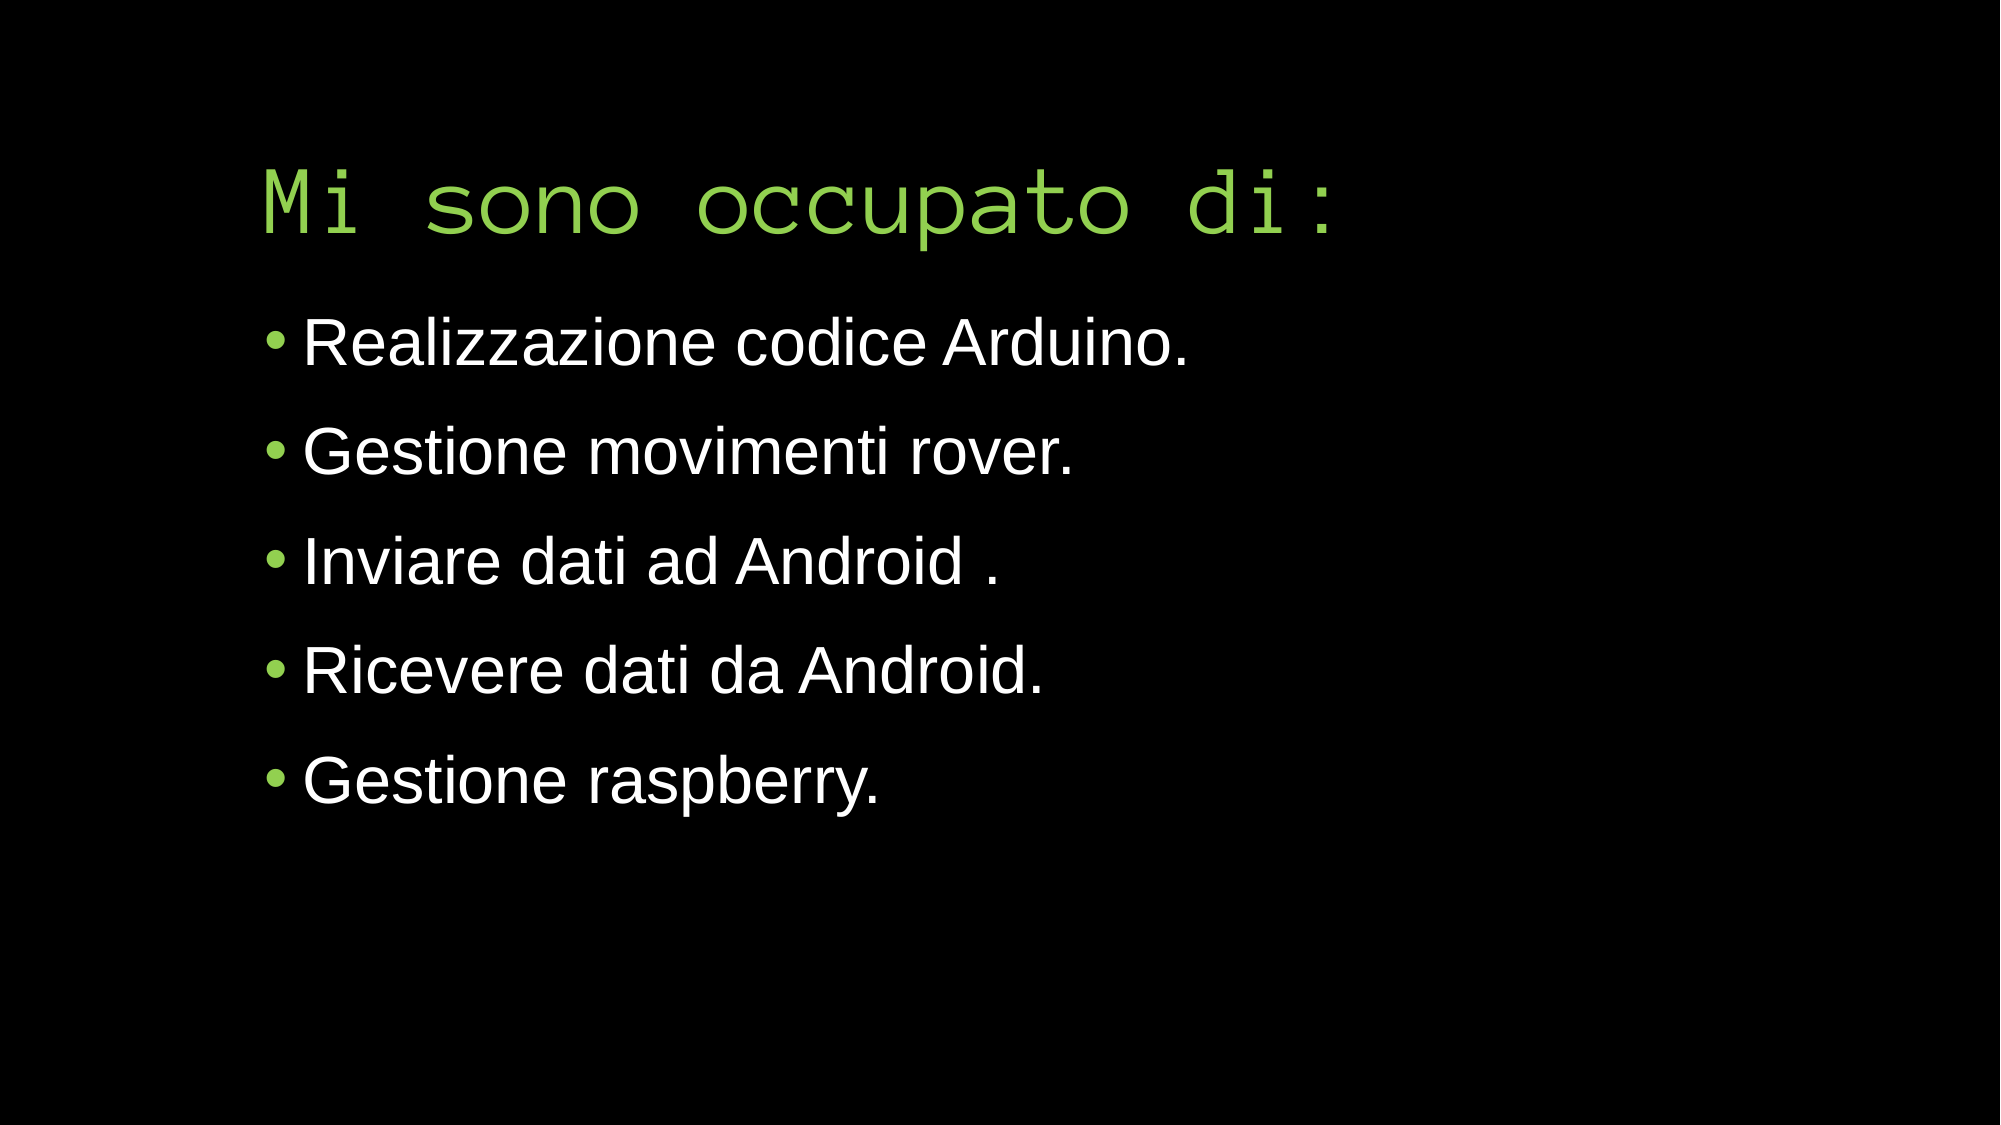

# Mi sono occupato di:
Realizzazione codice Arduino.
Gestione movimenti rover.
Inviare dati ad Android .
Ricevere dati da Android.
Gestione raspberry.